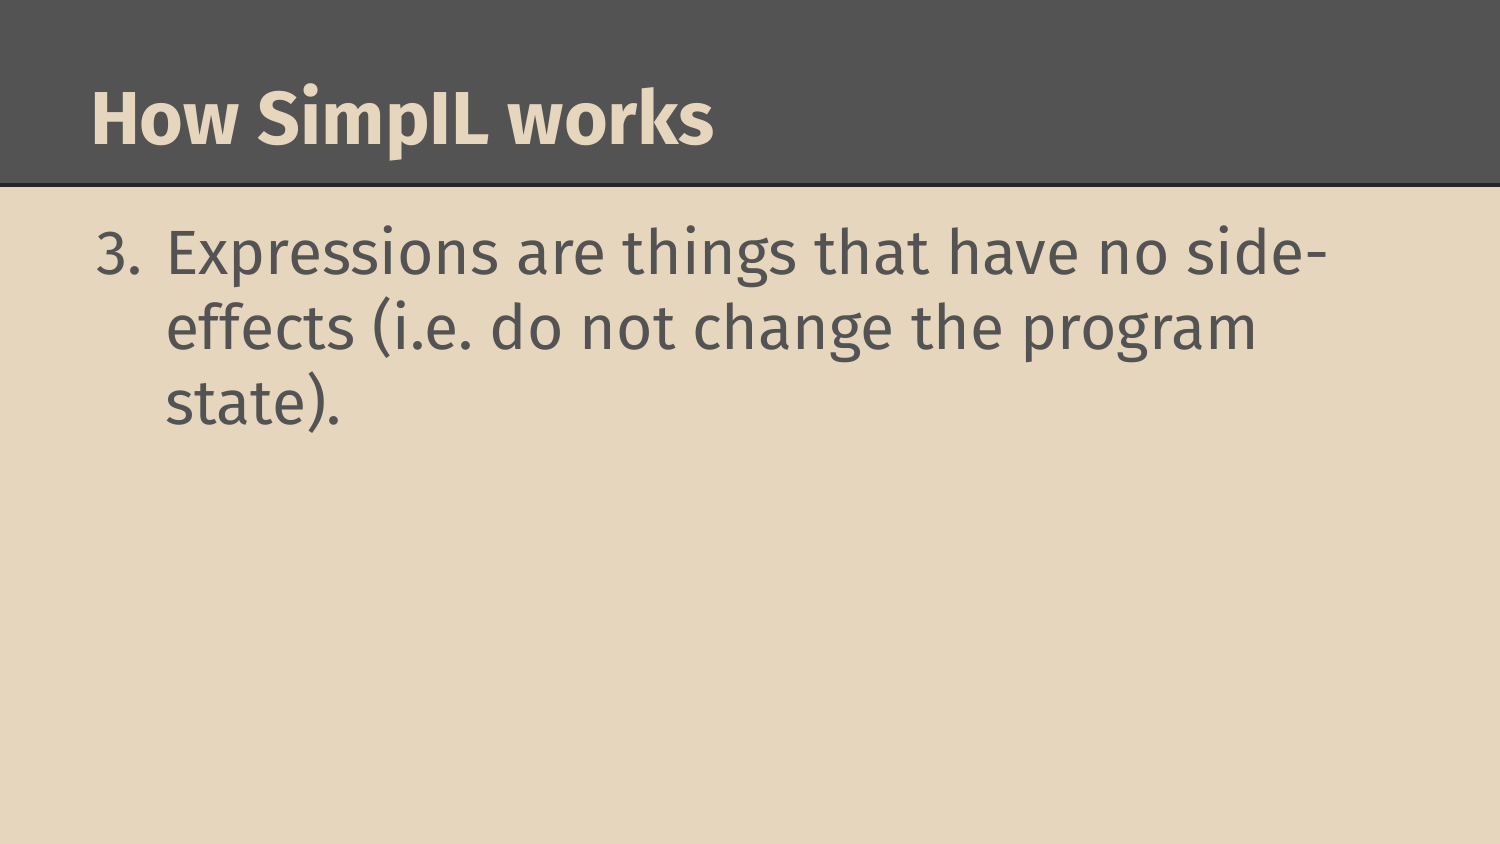

# How SimpIL works
Expressions are things that have no side-effects (i.e. do not change the program state).